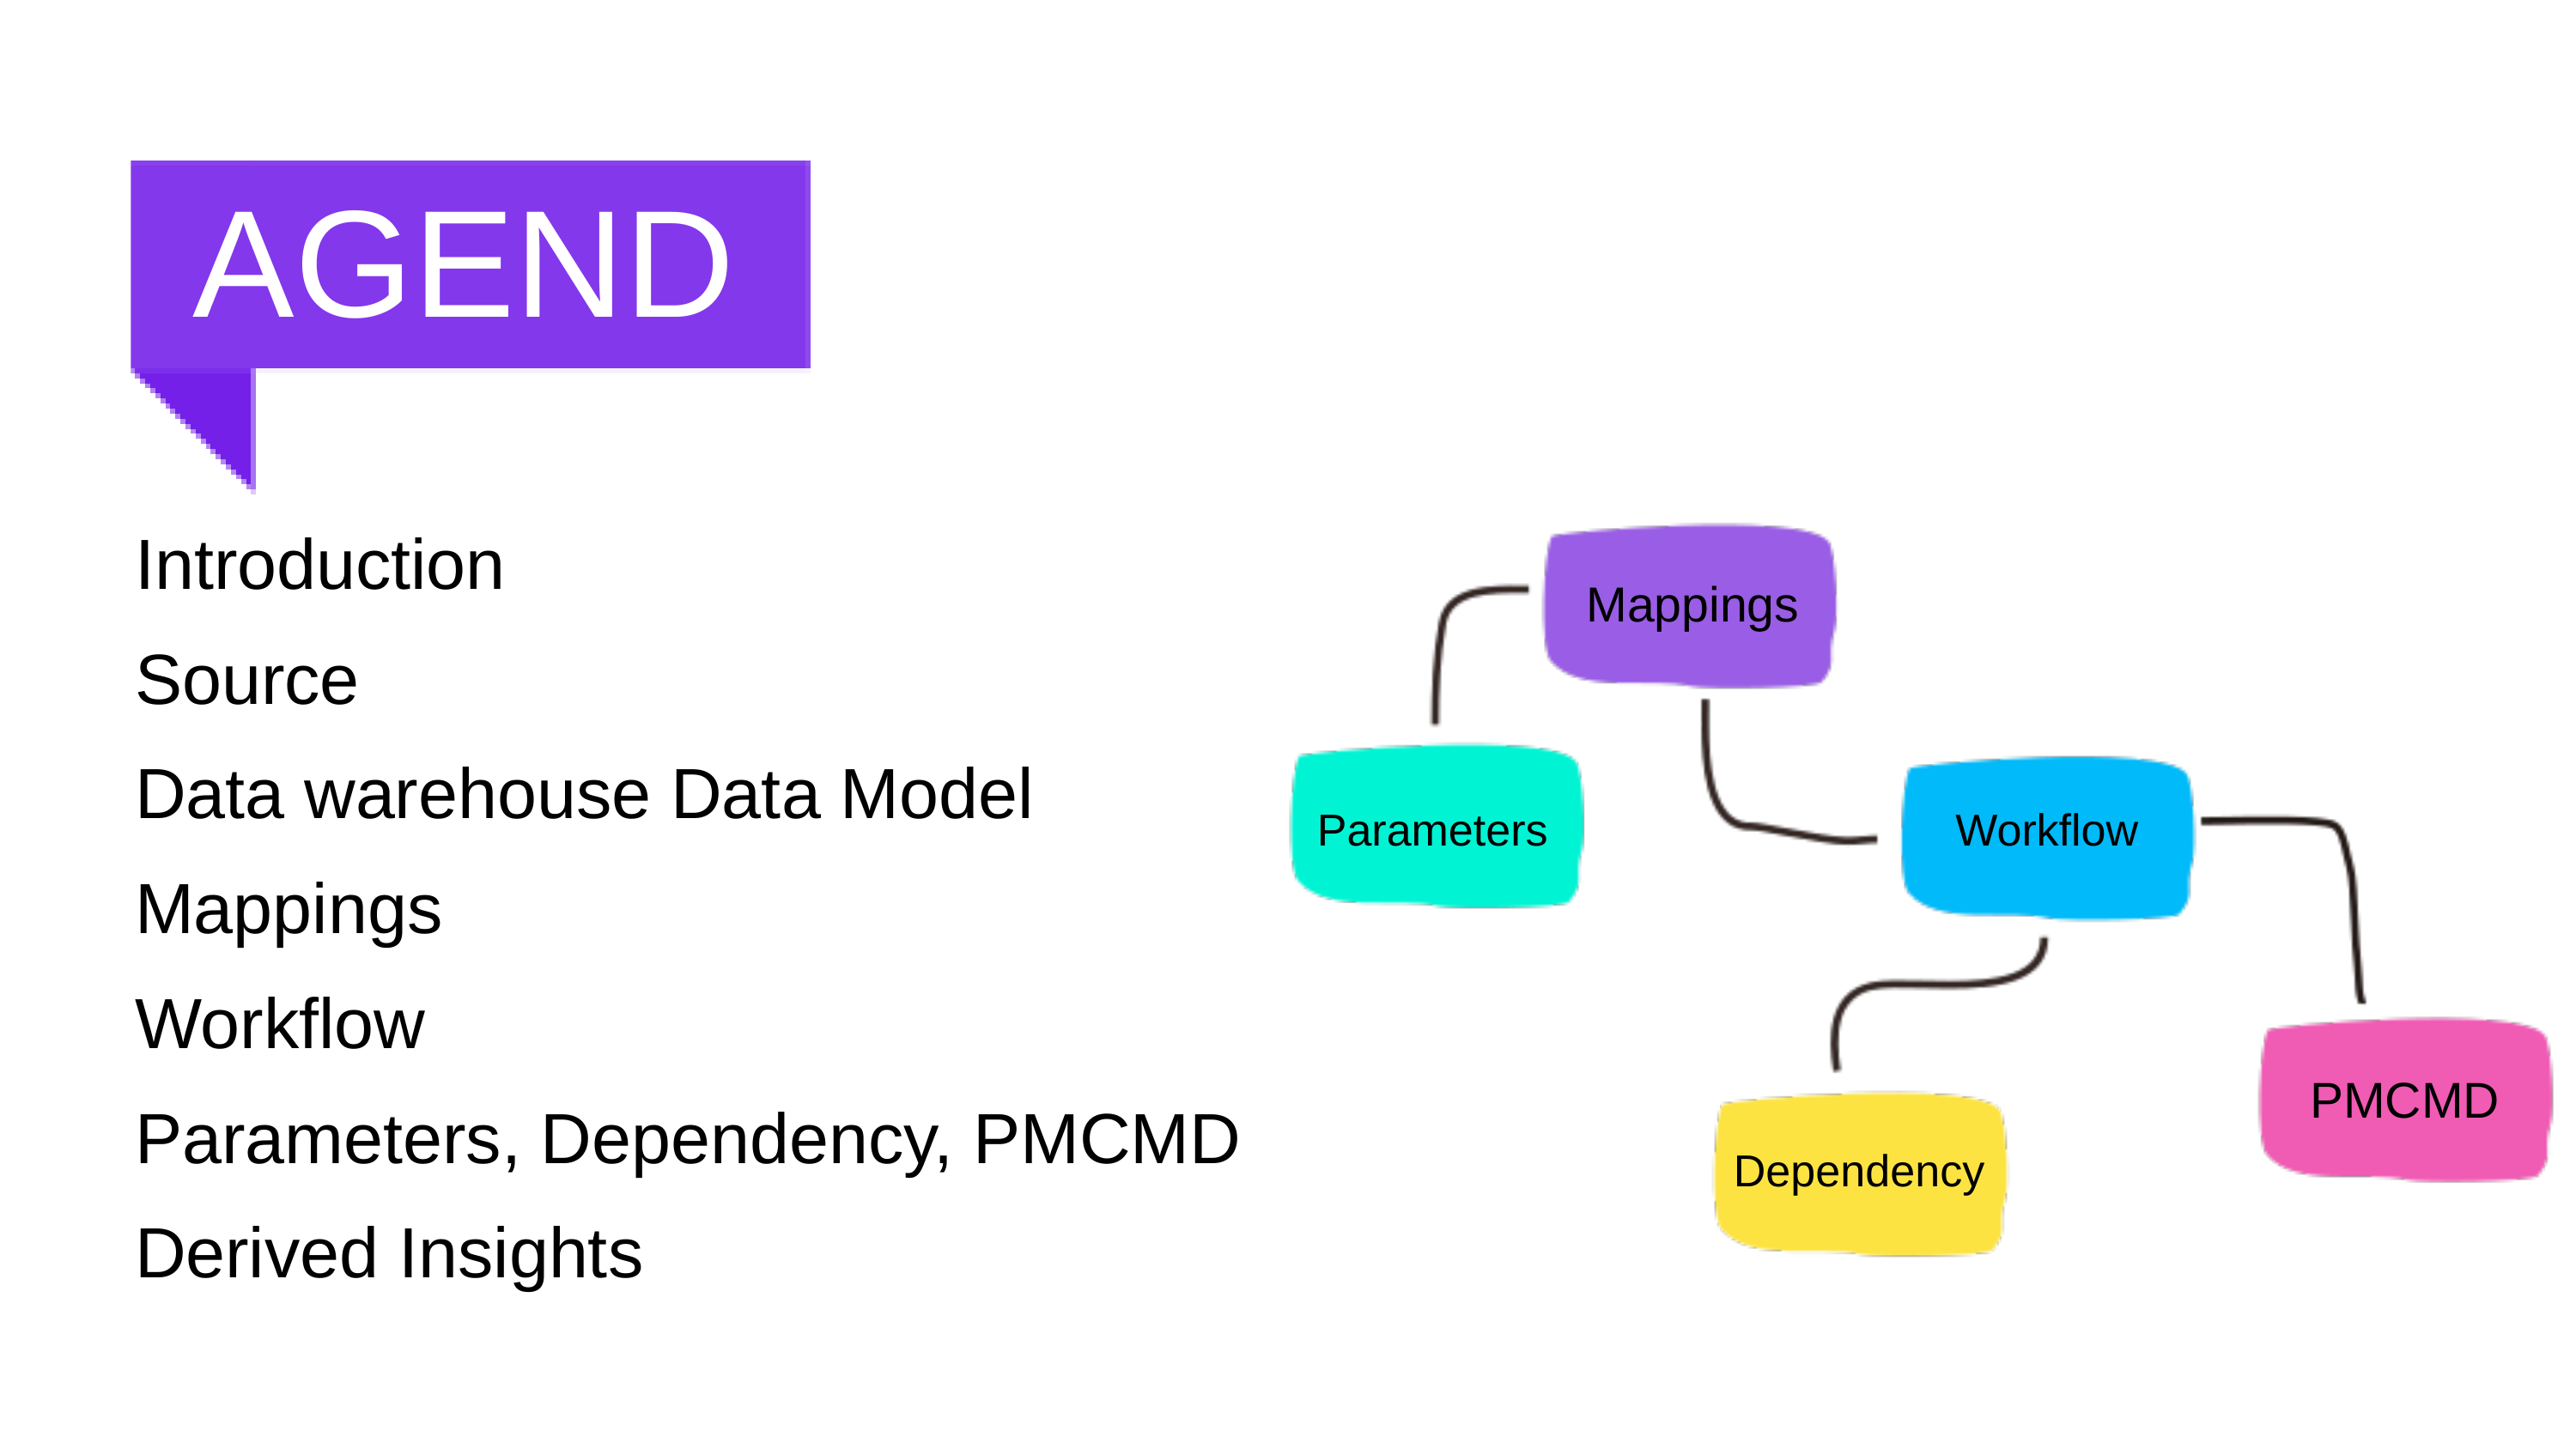

AGENDA
Introduction
Source
Data warehouse Data Model
Mappings
Workflow
Parameters, Dependency, PMCMD
Derived Insights

Mappings
Parameters
Workflow
PMCMD
Dependency